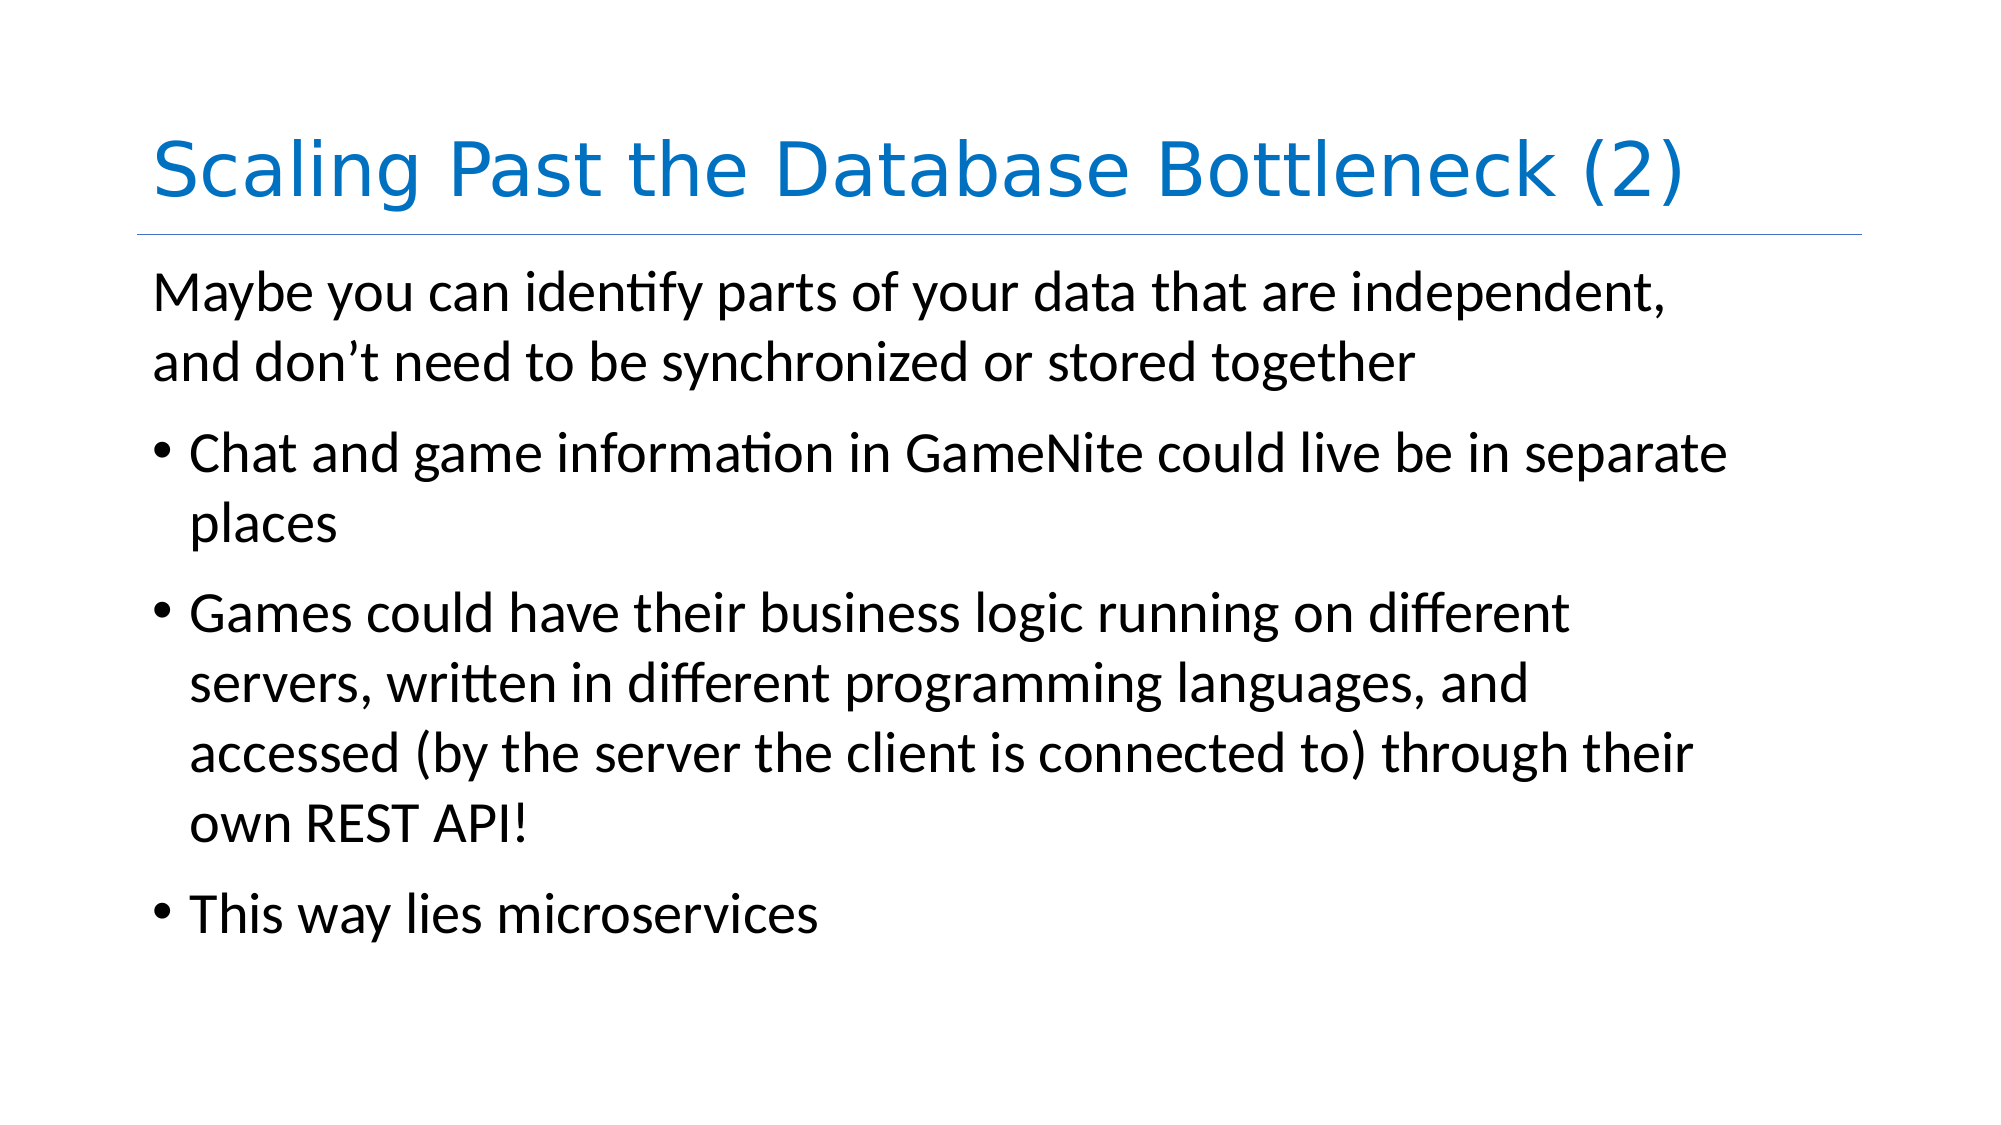

# Scaling Past the Database Bottleneck (2)

Maybe you can identify parts of your data that are independent, and don’t need to be synchronized or stored together
Chat and game information in GameNite could live be in separate places
Games could have their business logic running on different servers, written in different programming languages, and accessed (by the server the client is connected to) through their own REST API!
This way lies microservices